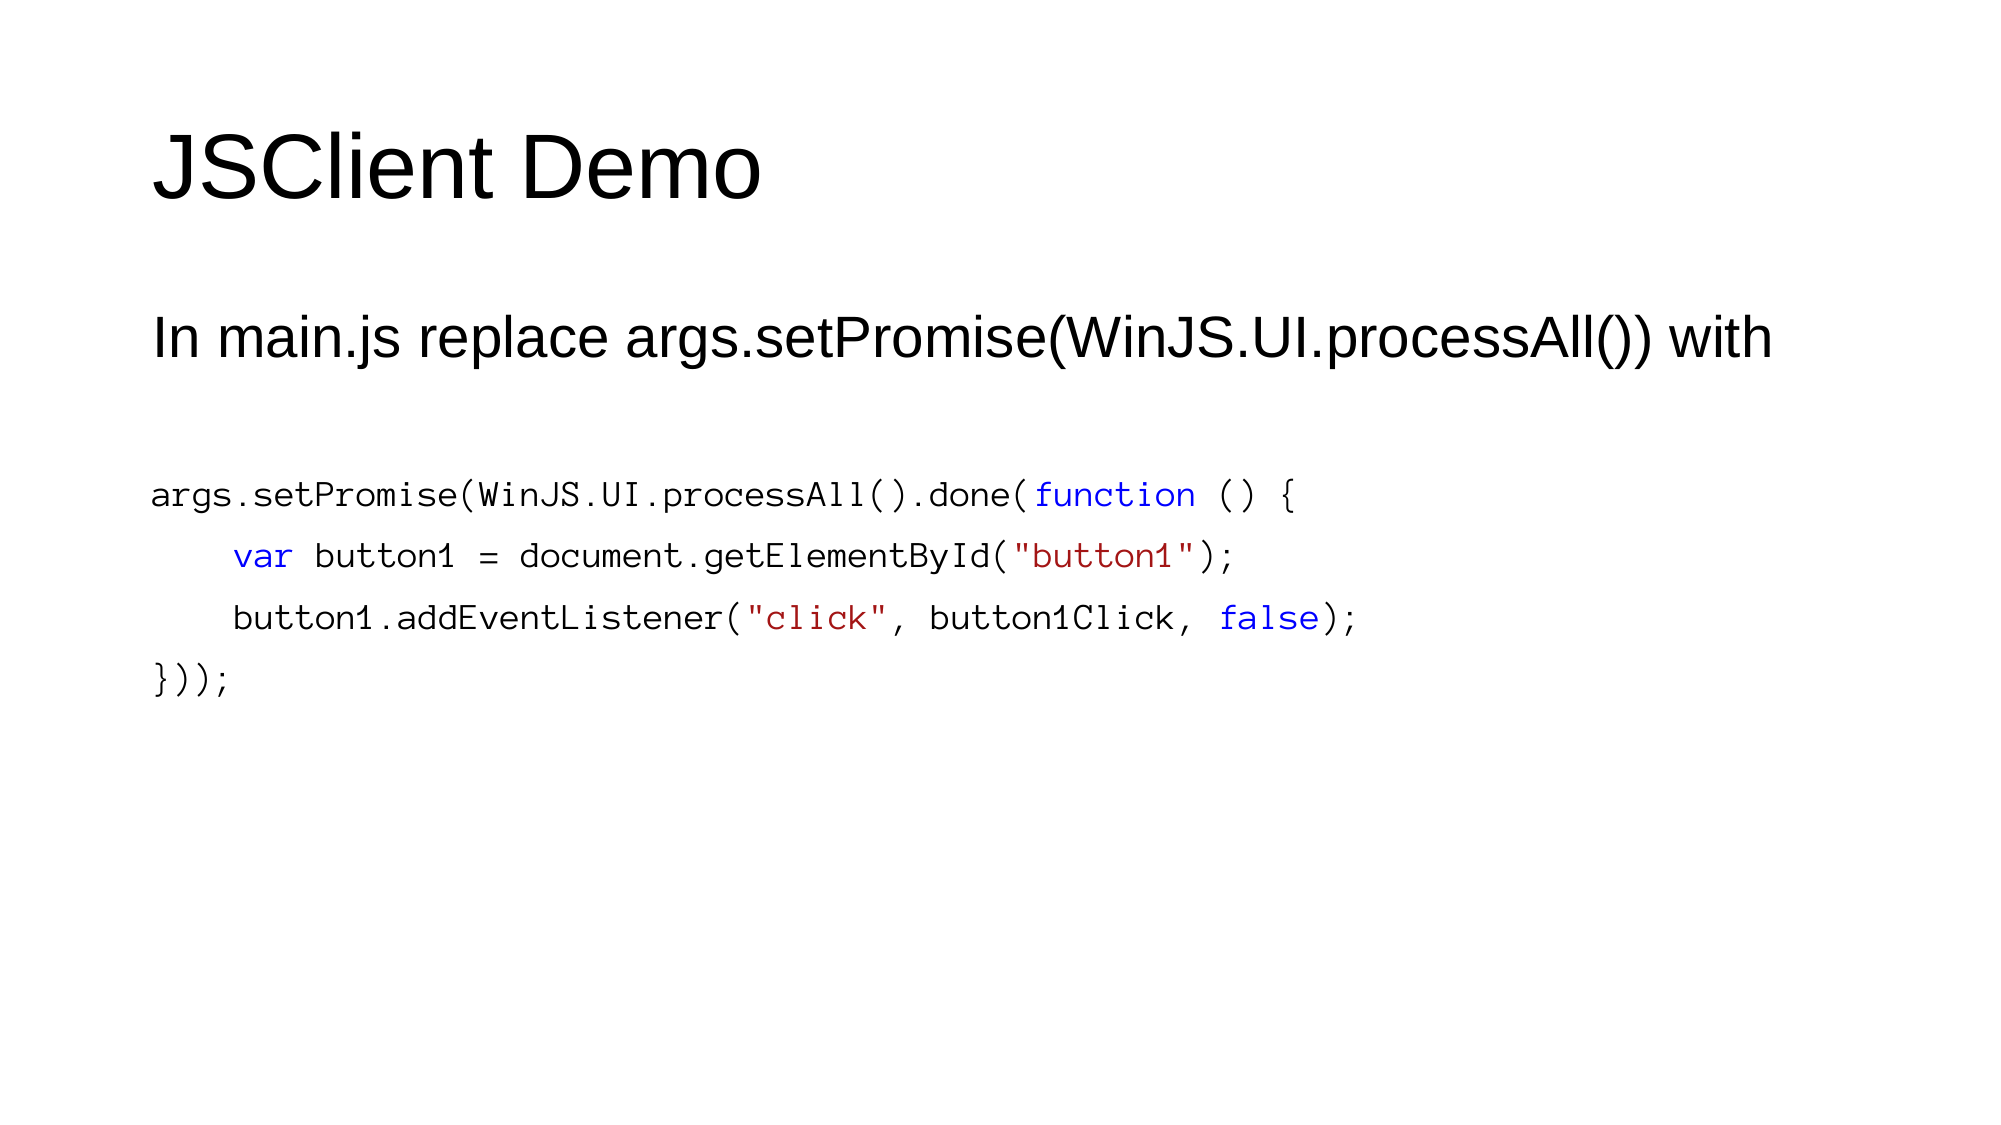

# JSClient Demo
In main.js replace args.setPromise(WinJS.UI.processAll()) with

args.setPromise(WinJS.UI.processAll().done(function () {
    var button1 = document.getElementById("button1");
    button1.addEventListener("click", button1Click, false);
}));